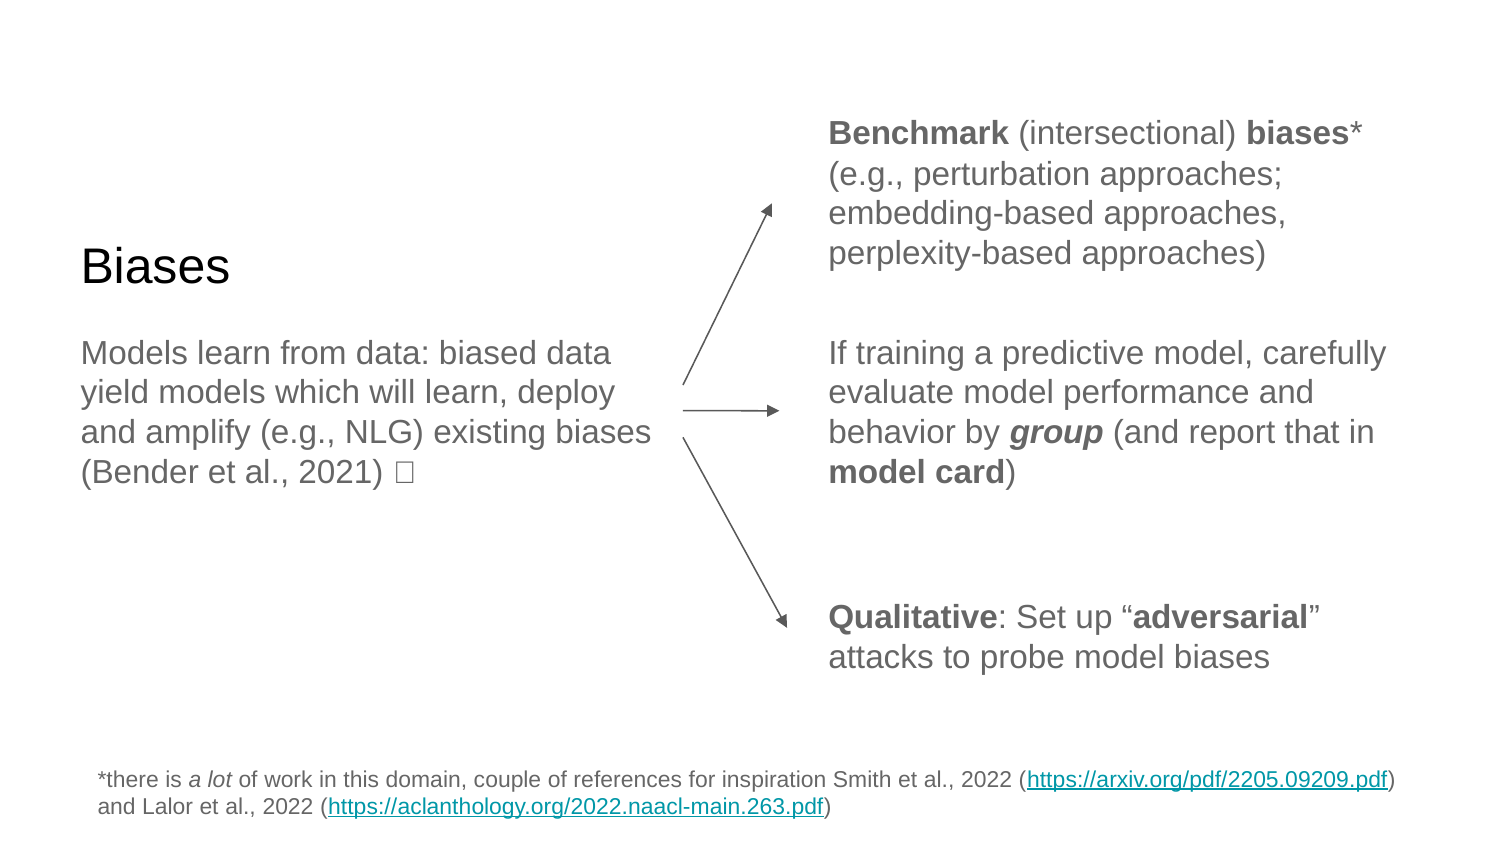

Benchmark (intersectional) biases* (e.g., perturbation approaches; embedding-based approaches, perplexity-based approaches)
# Biases
Models learn from data: biased data yield models which will learn, deploy and amplify (e.g., NLG) existing biases
(Bender et al., 2021) 🦜
If training a predictive model, carefully evaluate model performance and behavior by group (and report that in model card)
Qualitative: Set up “adversarial” attacks to probe model biases
*there is a lot of work in this domain, couple of references for inspiration Smith et al., 2022 (https://arxiv.org/pdf/2205.09209.pdf) and Lalor et al., 2022 (https://aclanthology.org/2022.naacl-main.263.pdf)